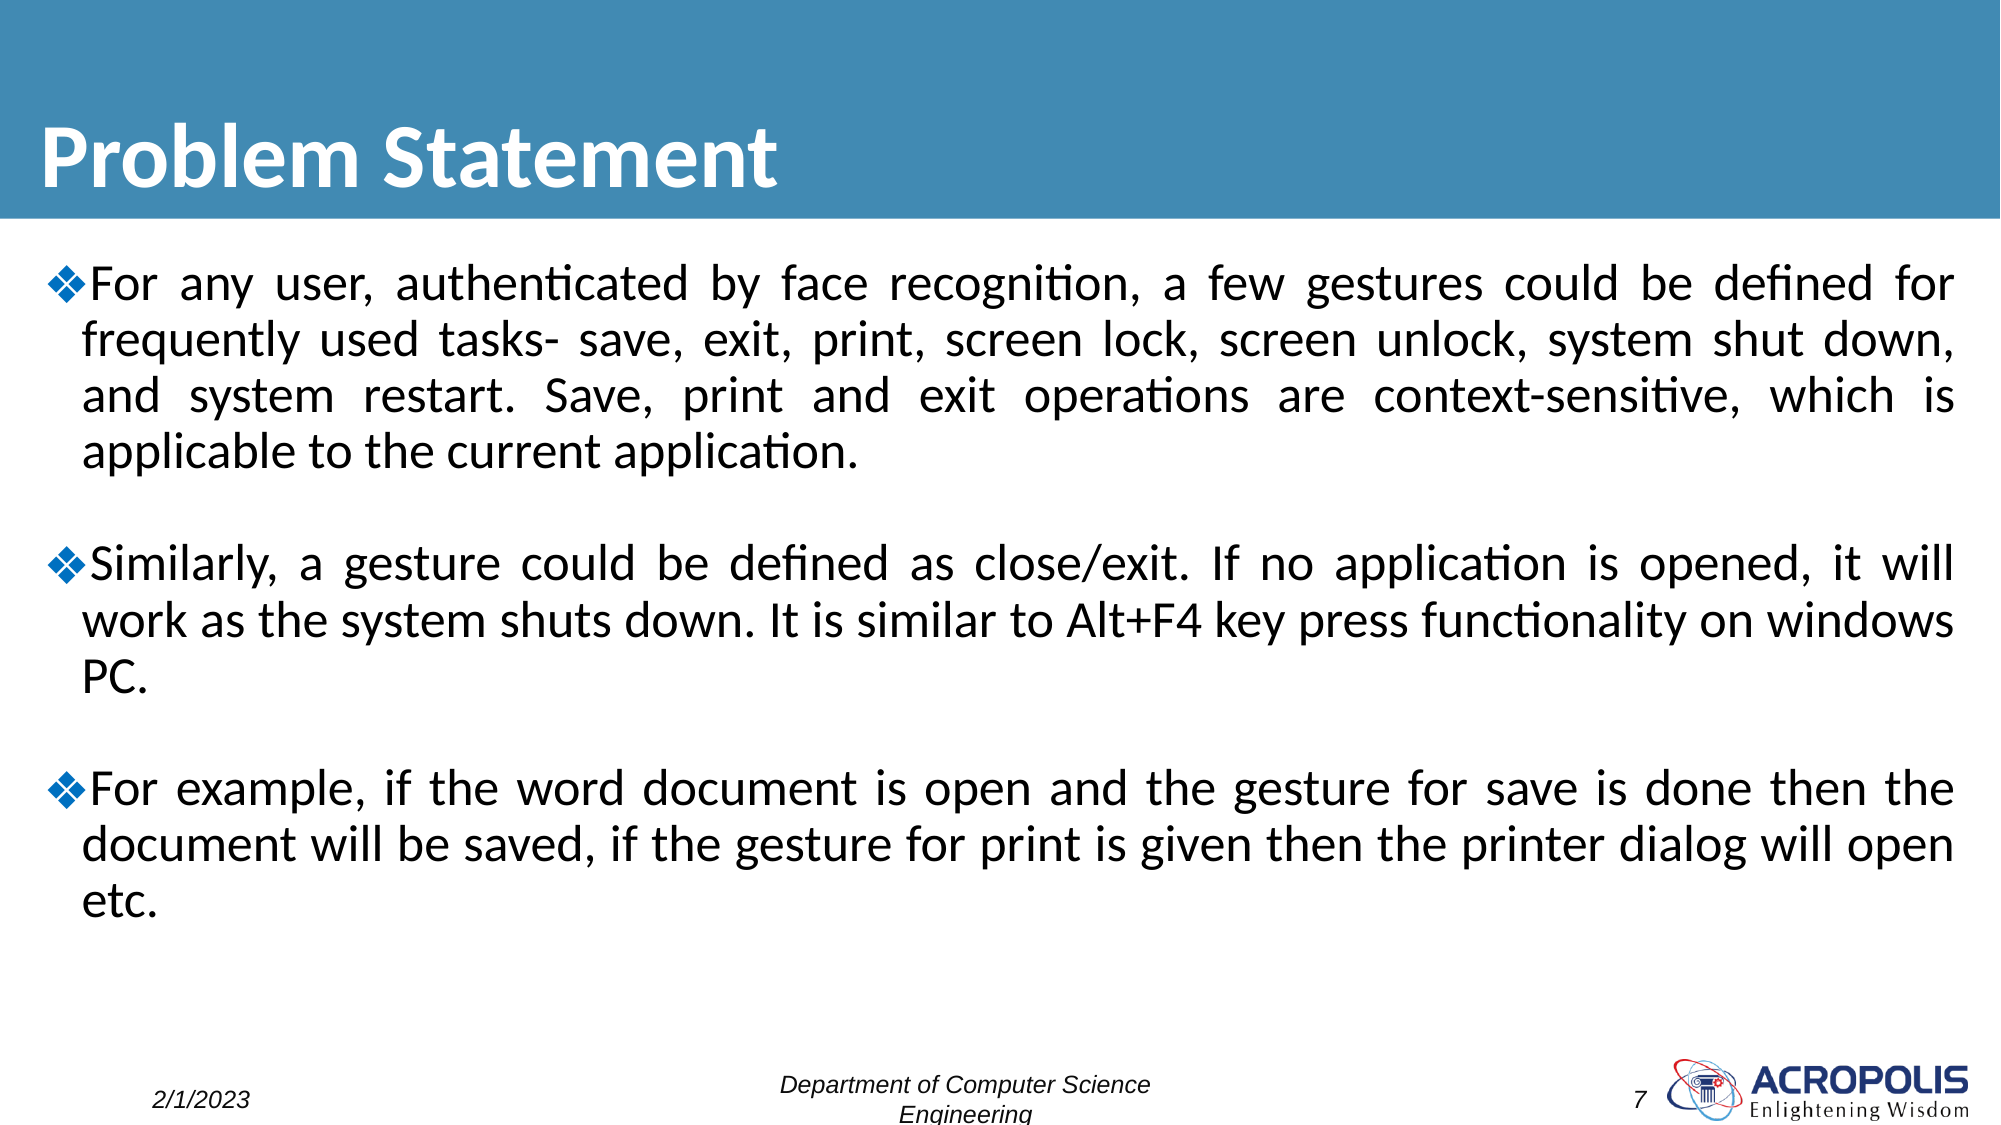

# Problem Statement
For any user, authenticated by face recognition, a few gestures could be defined for frequently used tasks- save, exit, print, screen lock, screen unlock, system shut down, and system restart. Save, print and exit operations are context-sensitive, which is applicable to the current application.

Similarly, a gesture could be defined as close/exit. If no application is opened, it will work as the system shuts down. It is similar to Alt+F4 key press functionality on windows PC.

For example, if the word document is open and the gesture for save is done then the document will be saved, if the gesture for print is given then the printer dialog will open etc.

2/1/2023
Department of Computer Science Engineering
7